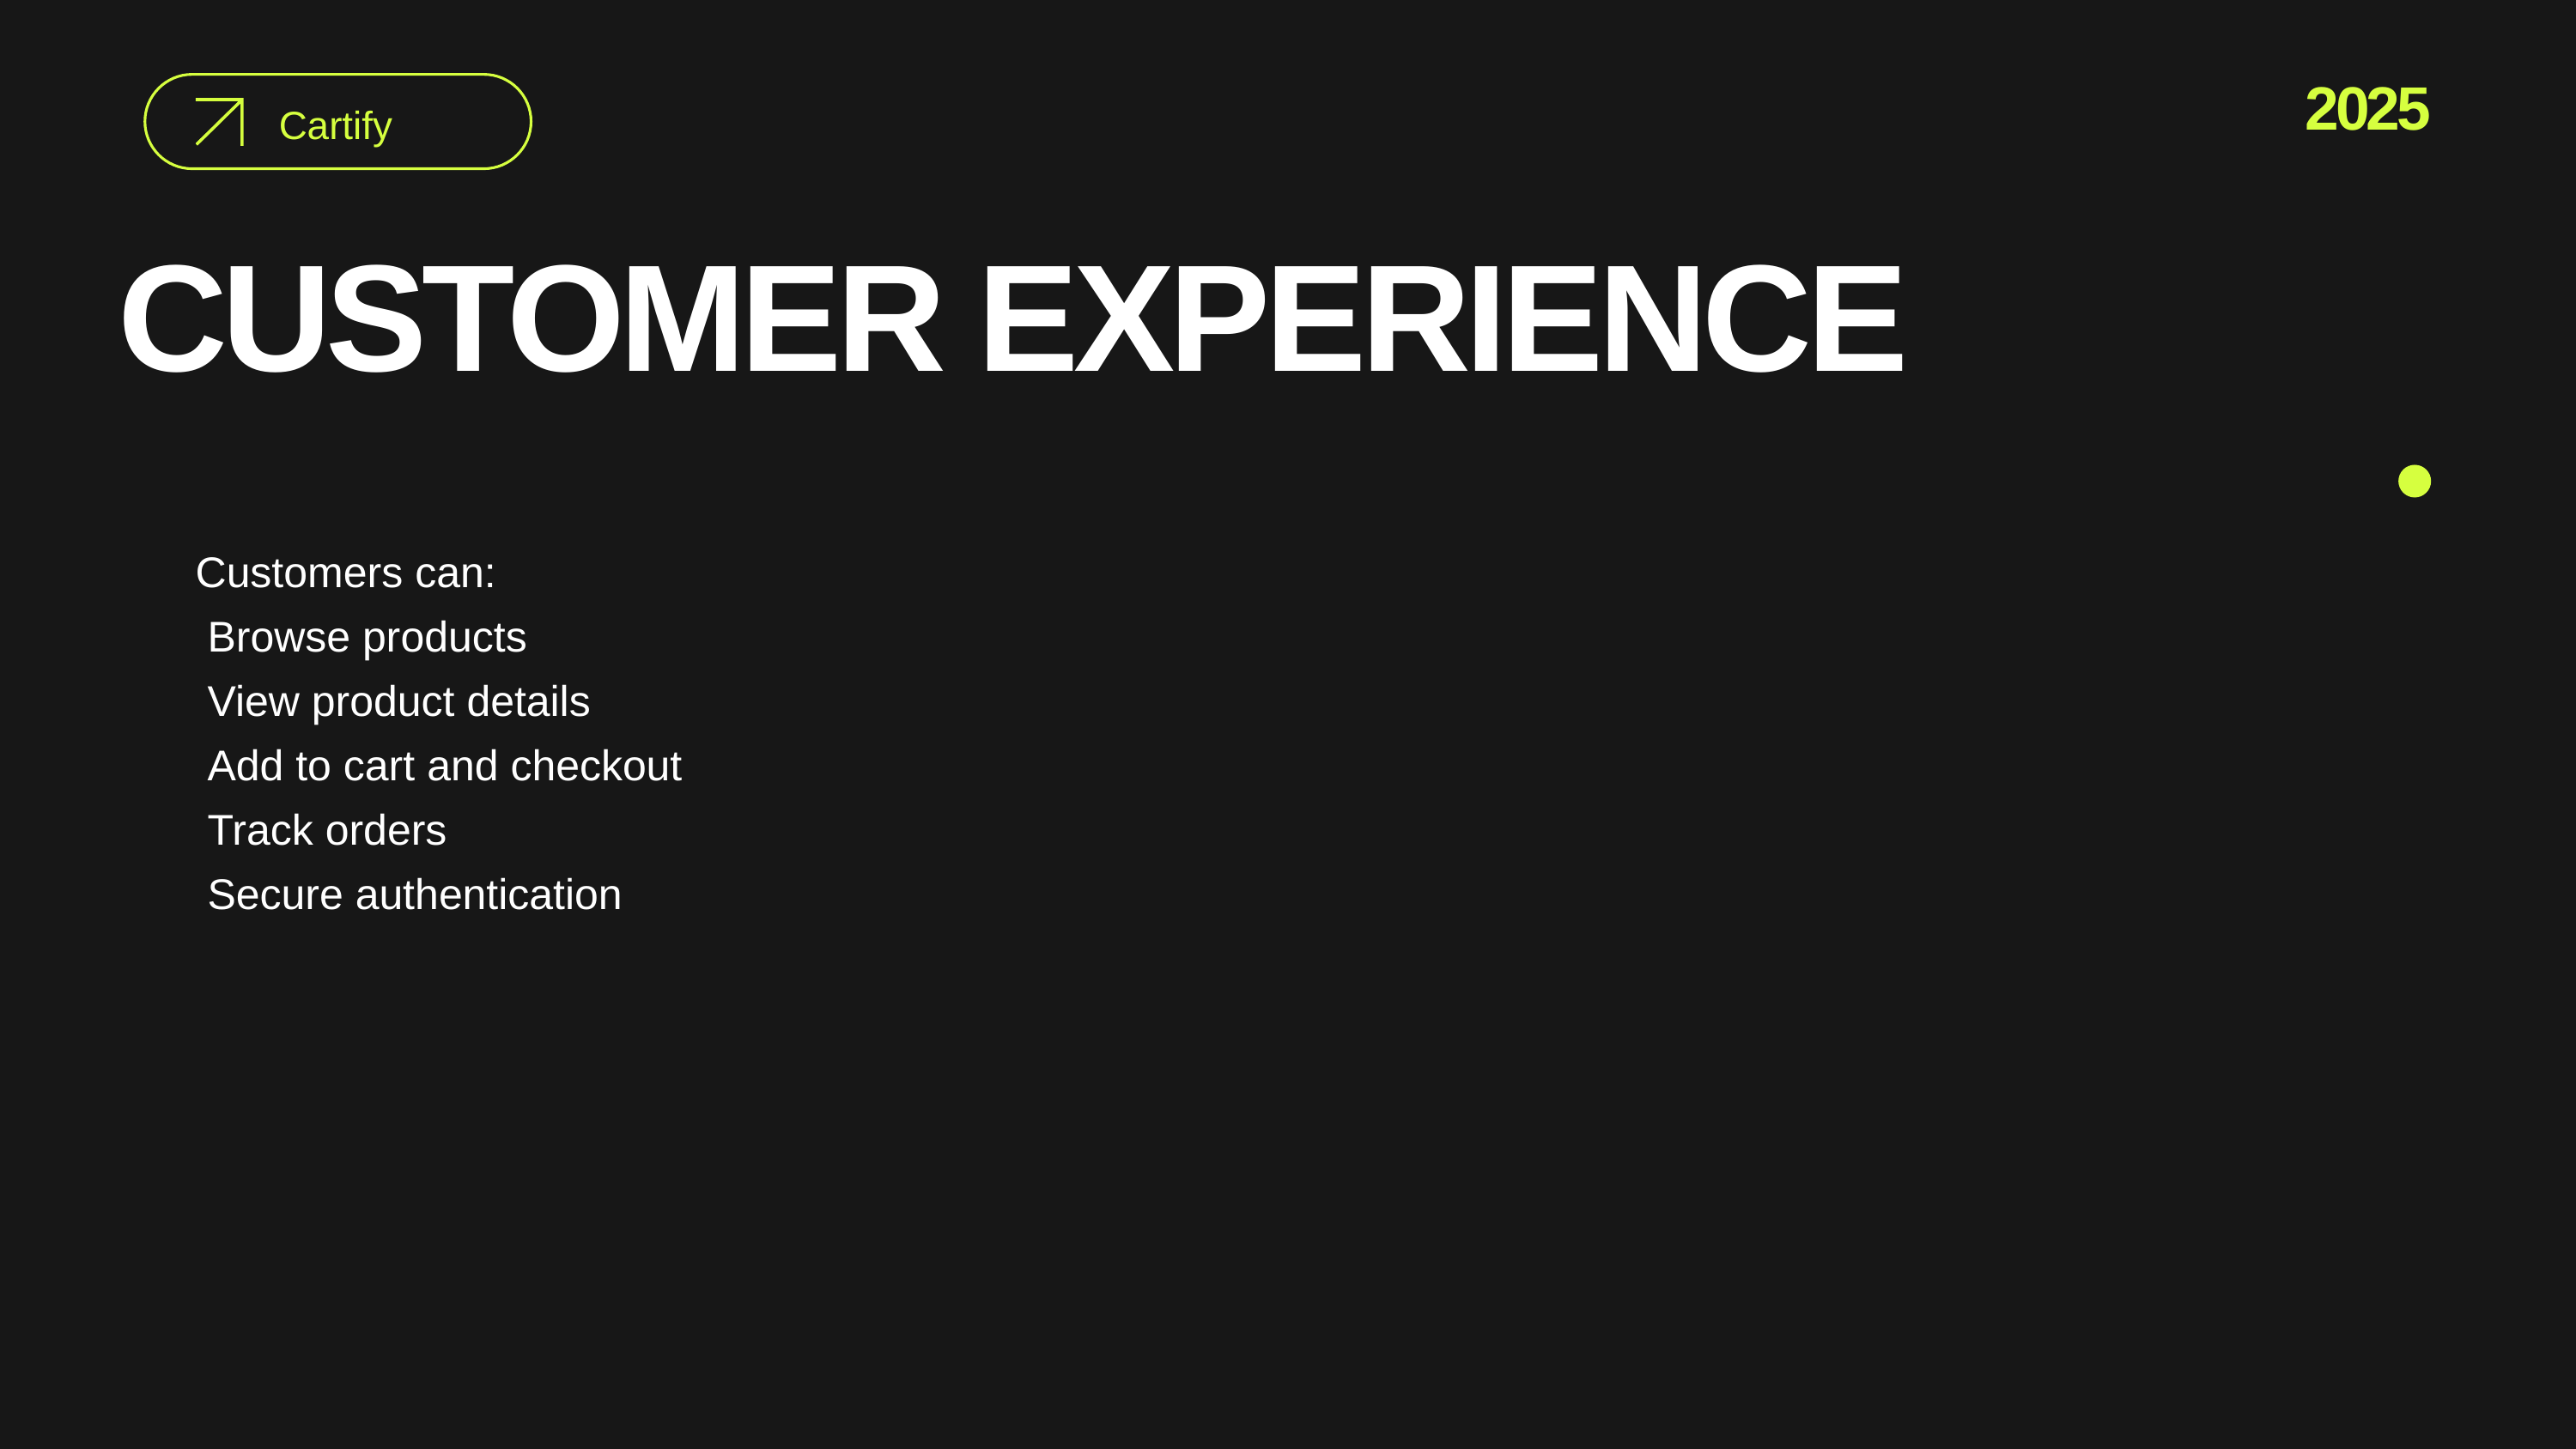

2025
Cartify

CUSTOMER EXPERIENCE

Customers can:
 Browse products
 View product details
 Add to cart and checkout
 Track orders
 Secure authentication